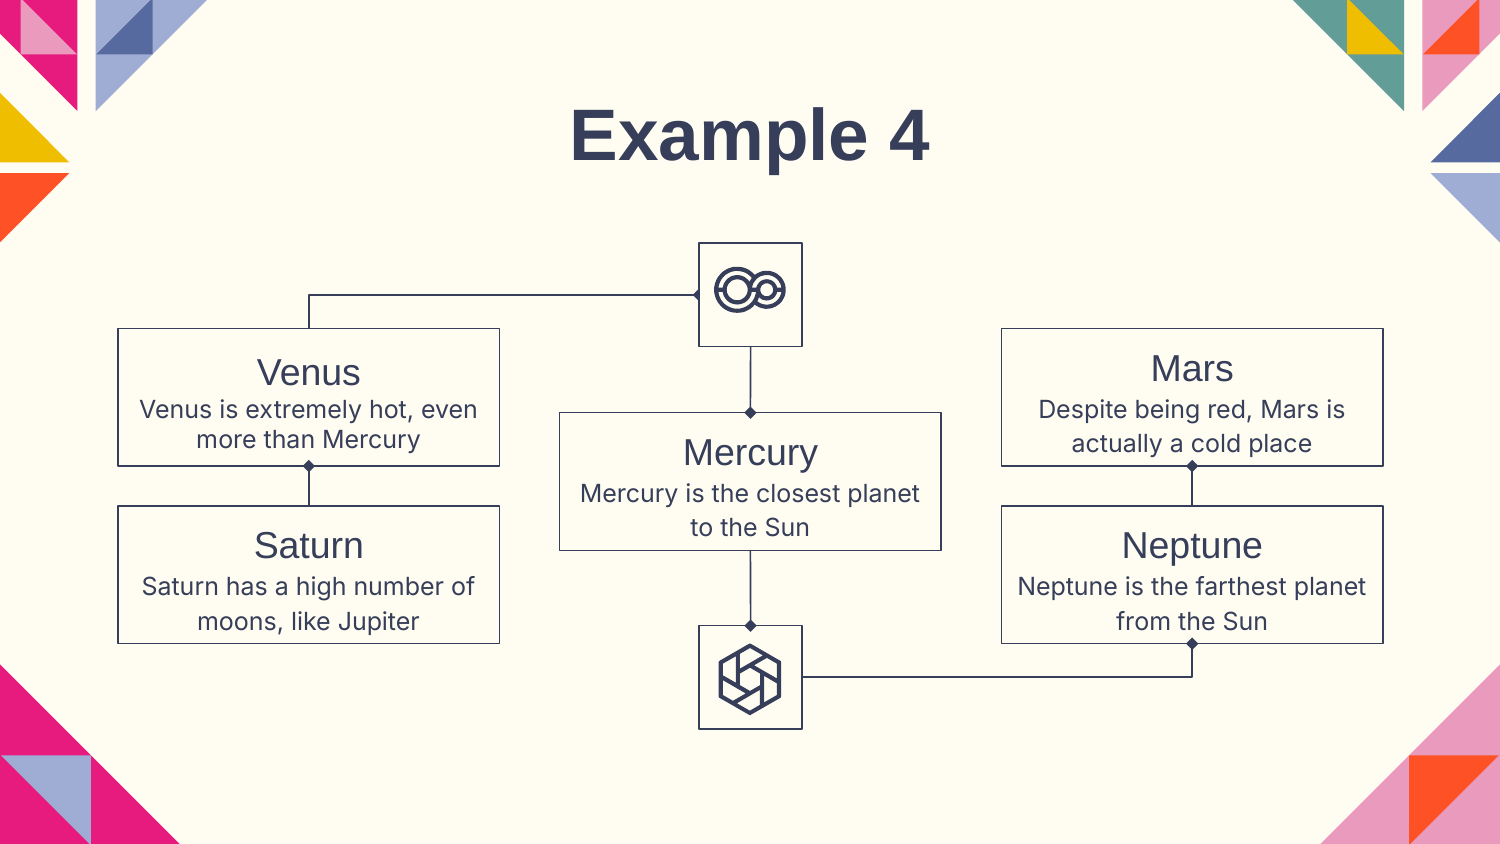

# Example 4

Venus
Venus is extremely hot, even more than Mercury
Mars
Despite being red, Mars is actually a cold place
Mercury
Mercury is the closest planet to the Sun
Saturn
Saturn has a high number of moons, like Jupiter
Neptune
Neptune is the farthest planet from the Sun